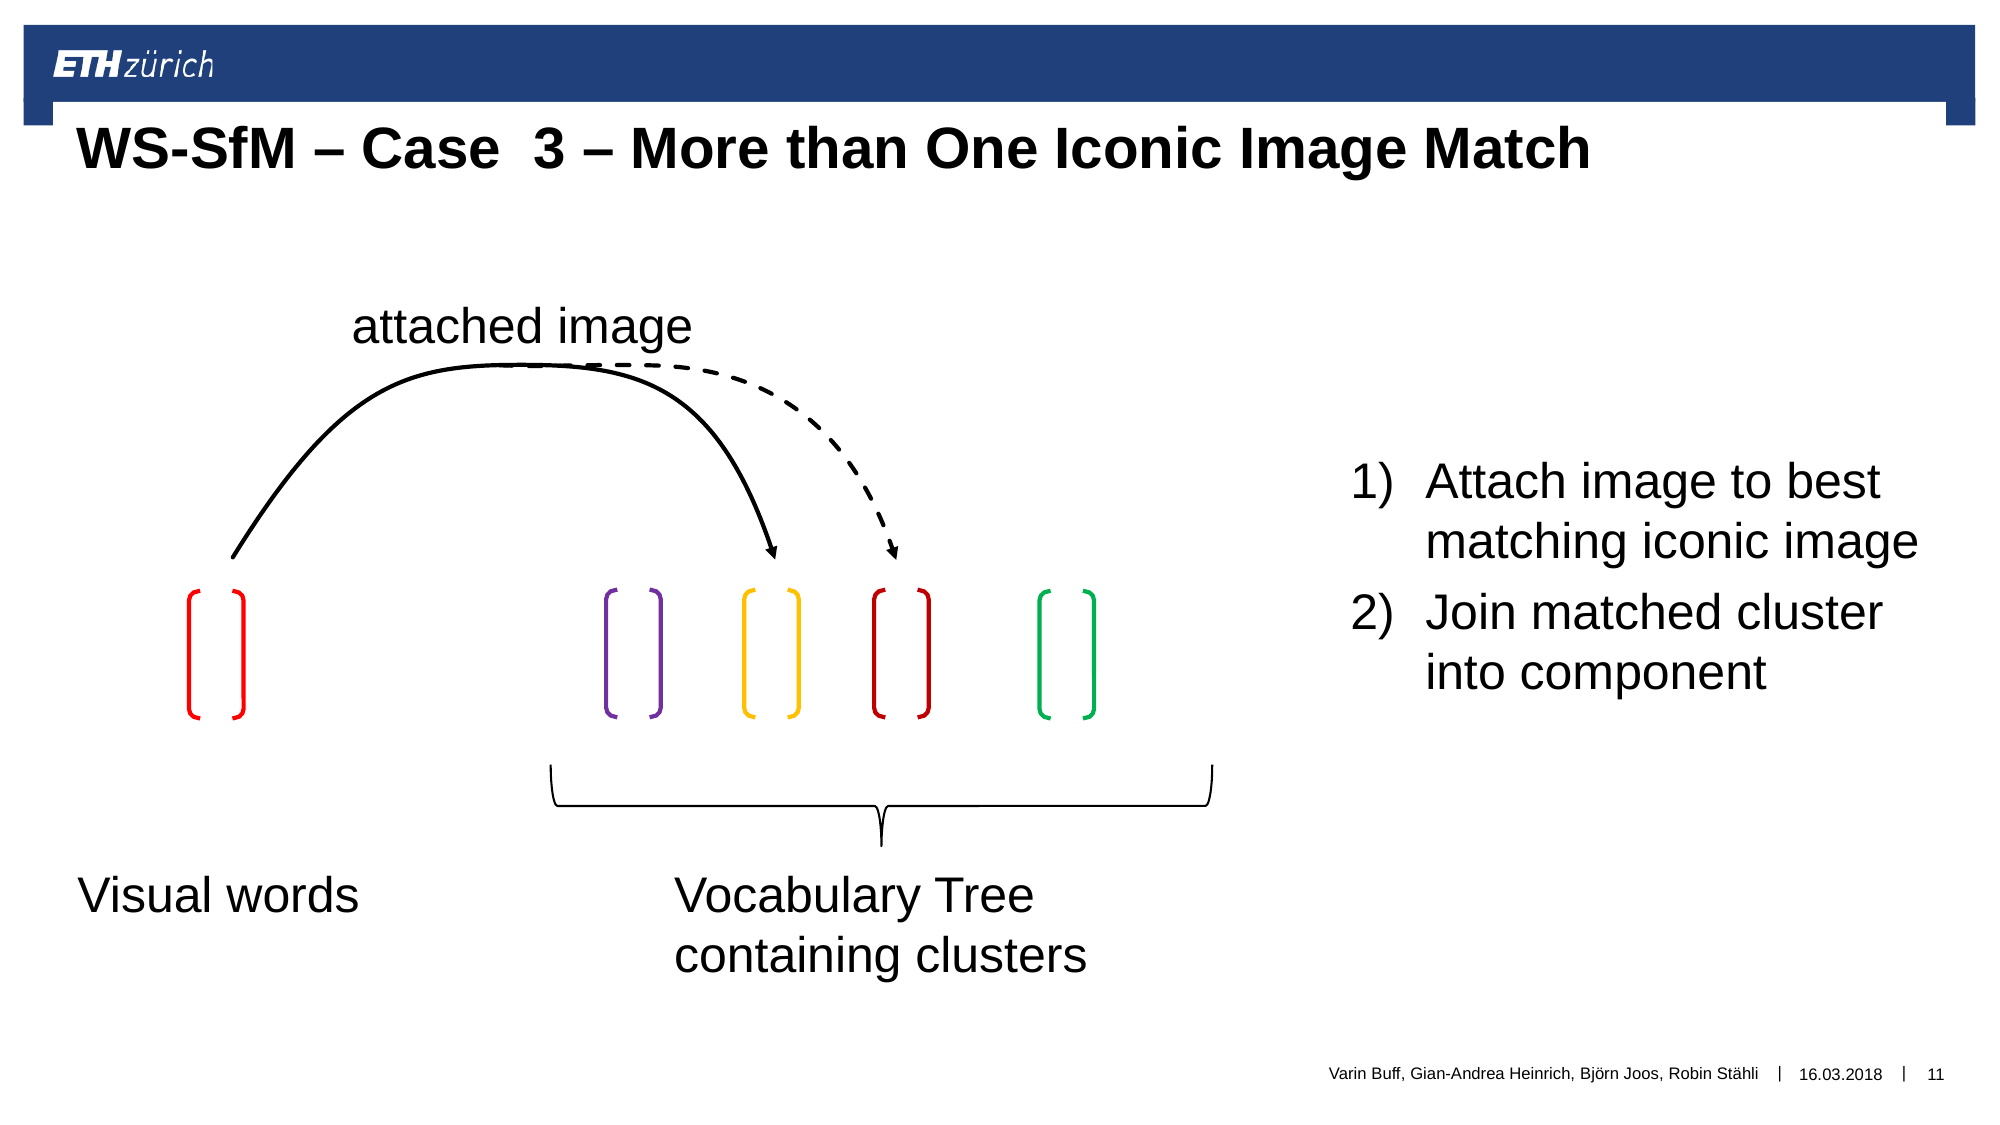

# WS-SfM – Case  3 – More than One Iconic Image Match
attached image

Attach image to best matching iconic image
Join matched cluster into component

Visual words
Vocabulary Tree containing clusters
Varin Buff, Gian-Andrea Heinrich, Björn Joos, Robin Stähli
16.03.2018
11